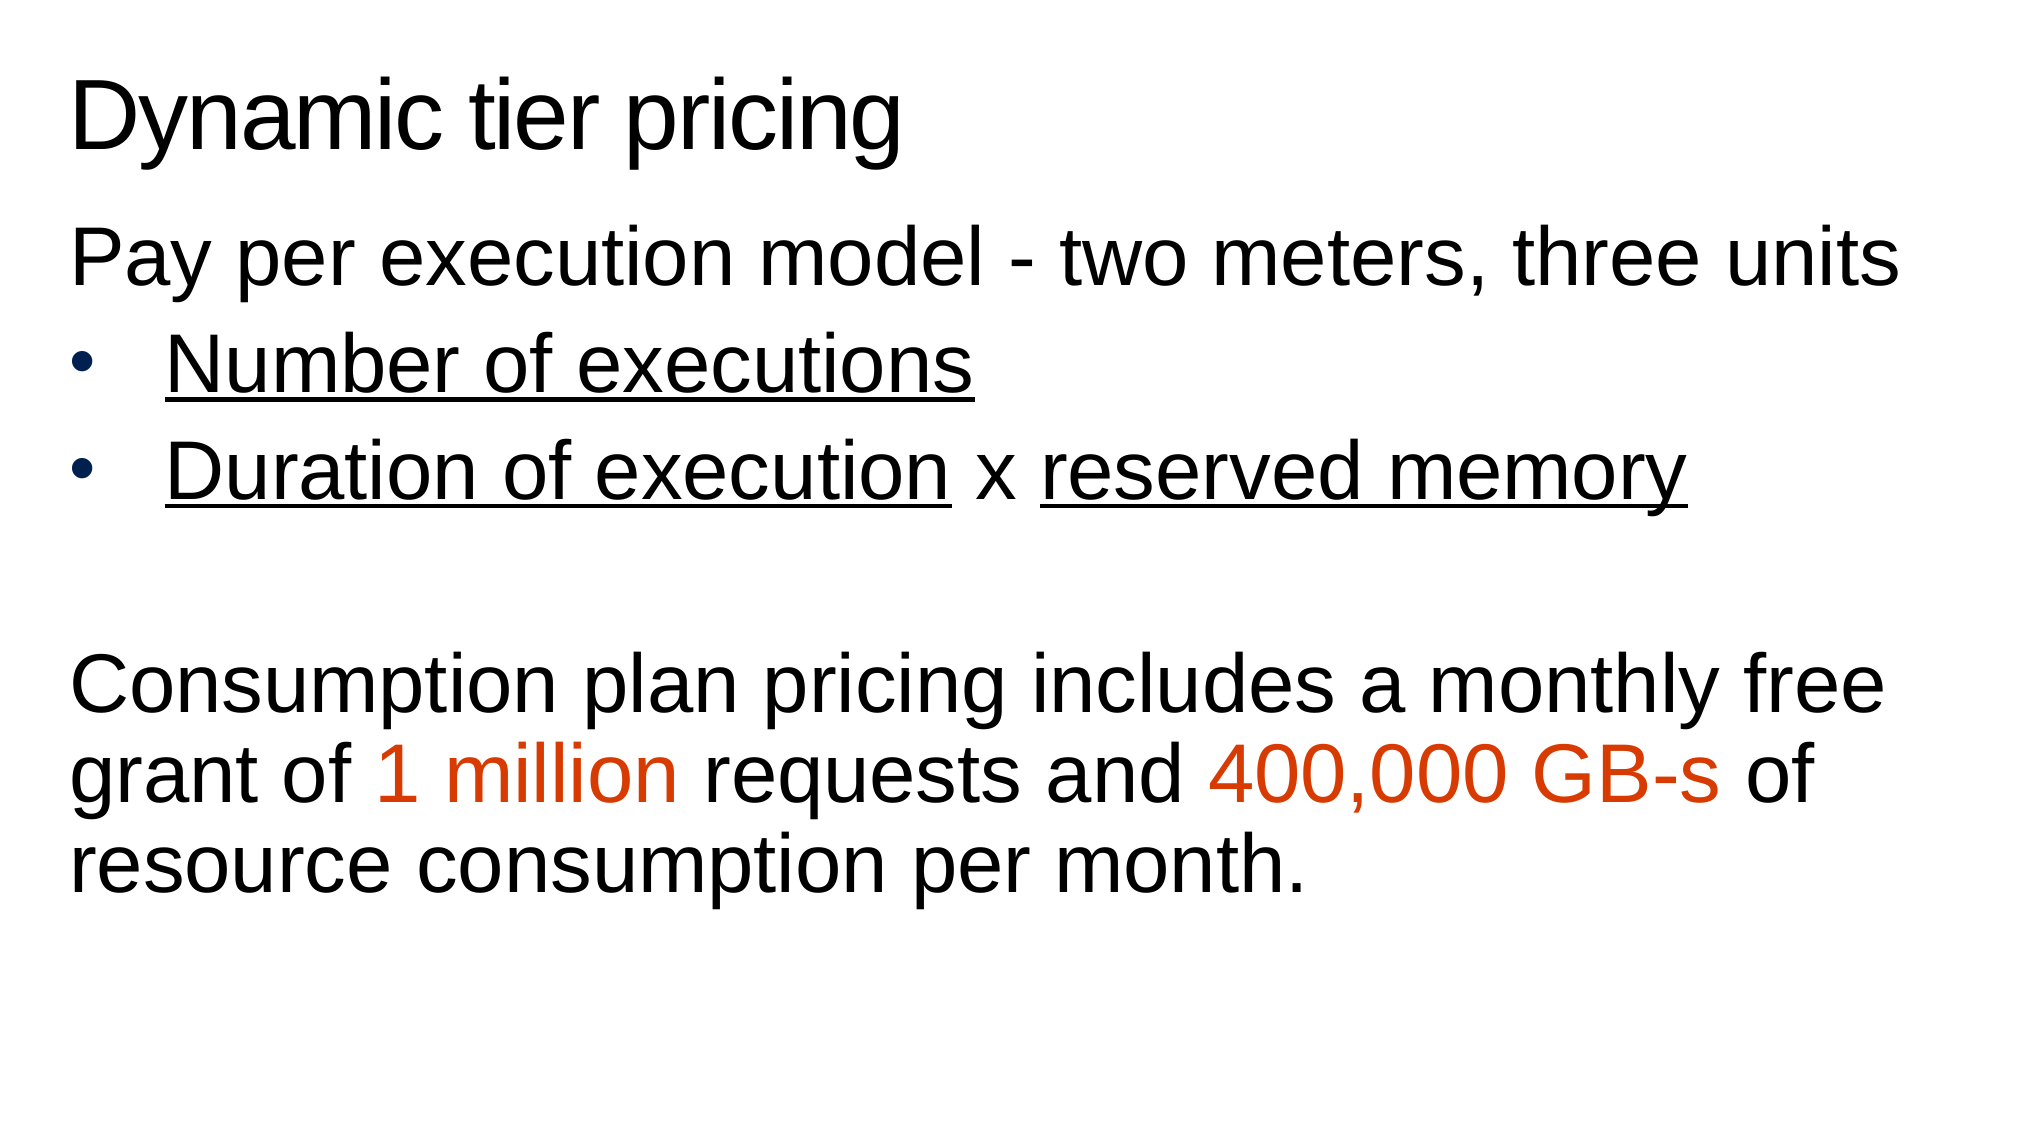

# Dynamic tier pricing
Pay per execution model - two meters, three units
Number of executions
Duration of execution x reserved memory

Consumption plan pricing includes a monthly free grant of 1 million requests and 400,000 GB-s of resource consumption per month.